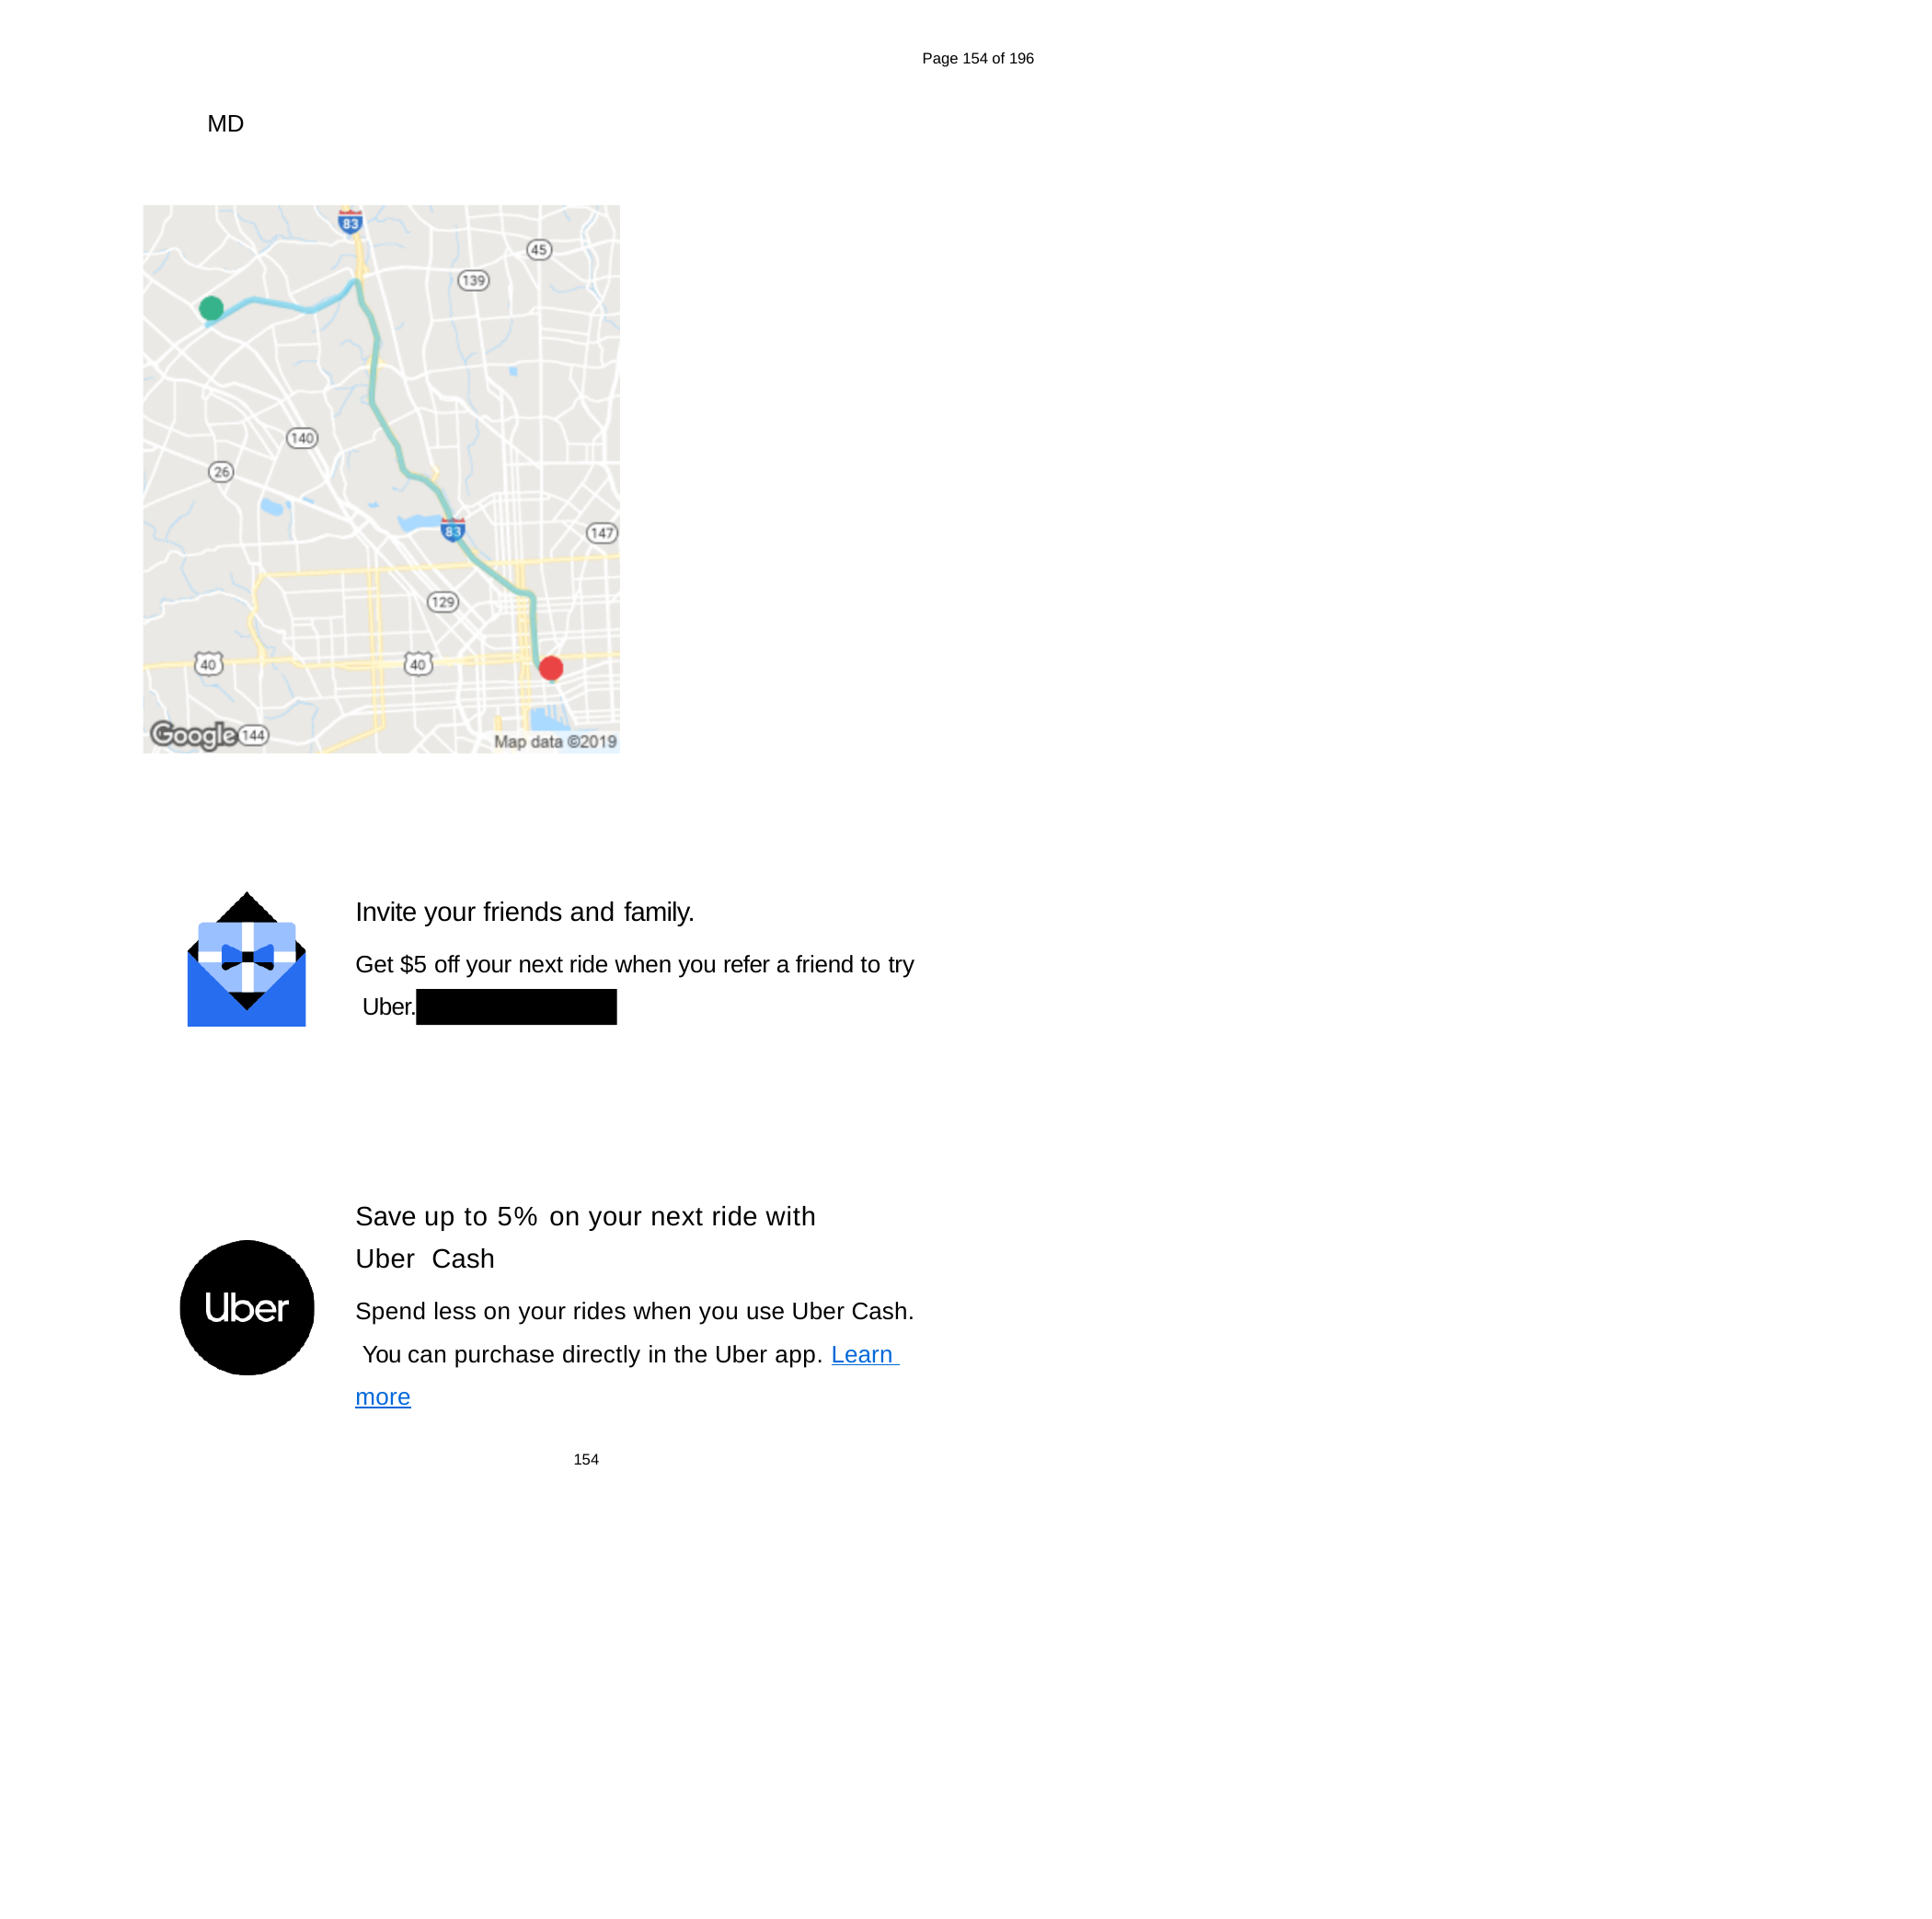

Page 154 of 196
MD

Invite your friends and family.
Get $5 off your next ride when you refer a friend to try  Uber.

Save up to 5% on your next ride with Uber  Cash
Spend less on your rides when you use Uber Cash.  You can purchase directly in the Uber app. Learn  more

154